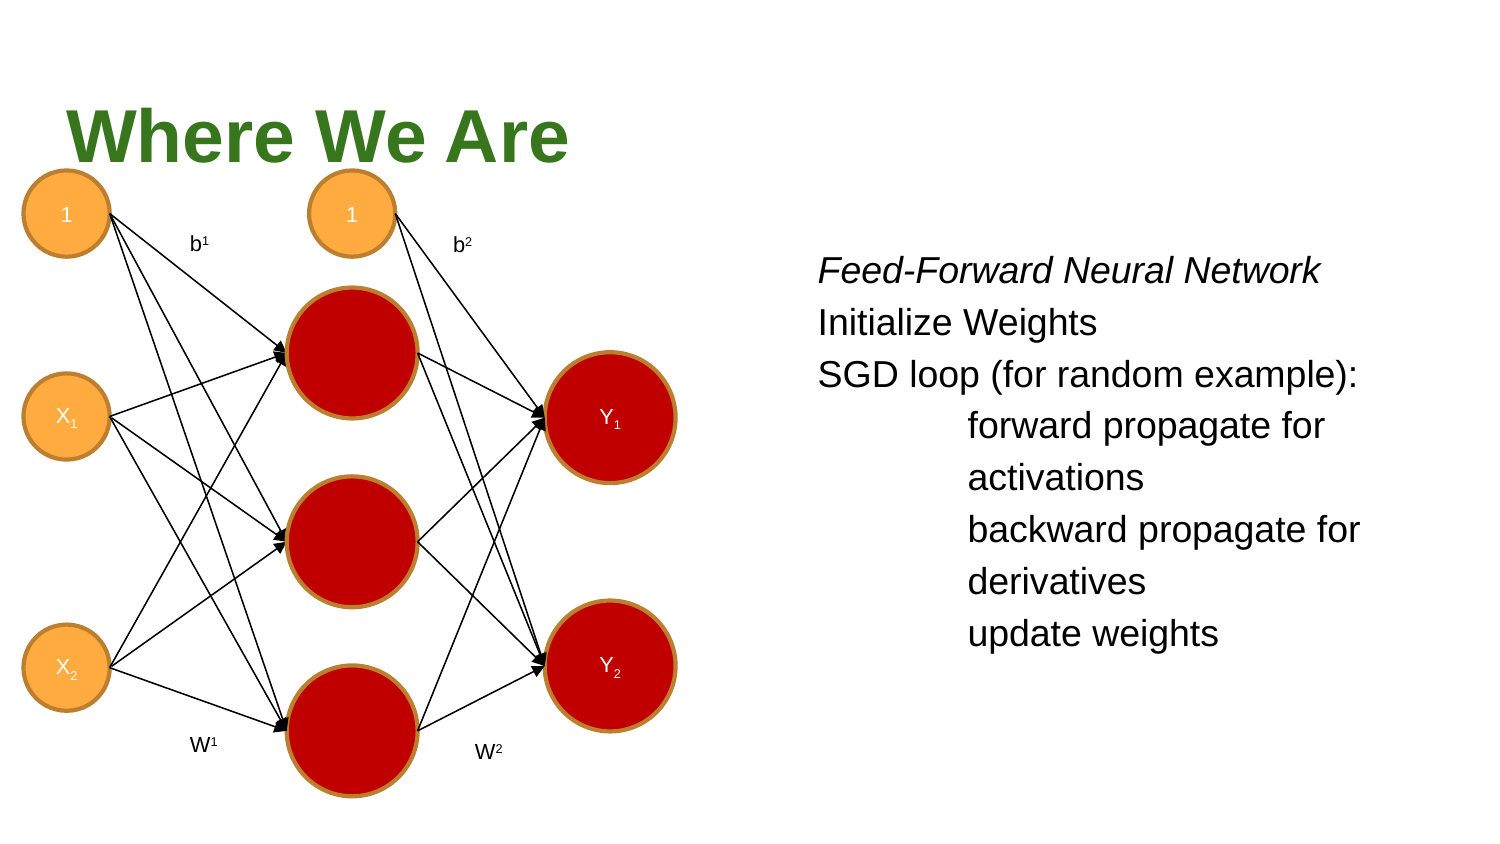

# Where We Are
1
1
b1
b2
Feed-Forward Neural Network
Initialize Weights
SGD loop (for random example):
	forward propagate for 	activations
	backward propagate for 	derivatives
	update weights

Y1
X1

Y2
X2

W1
W2